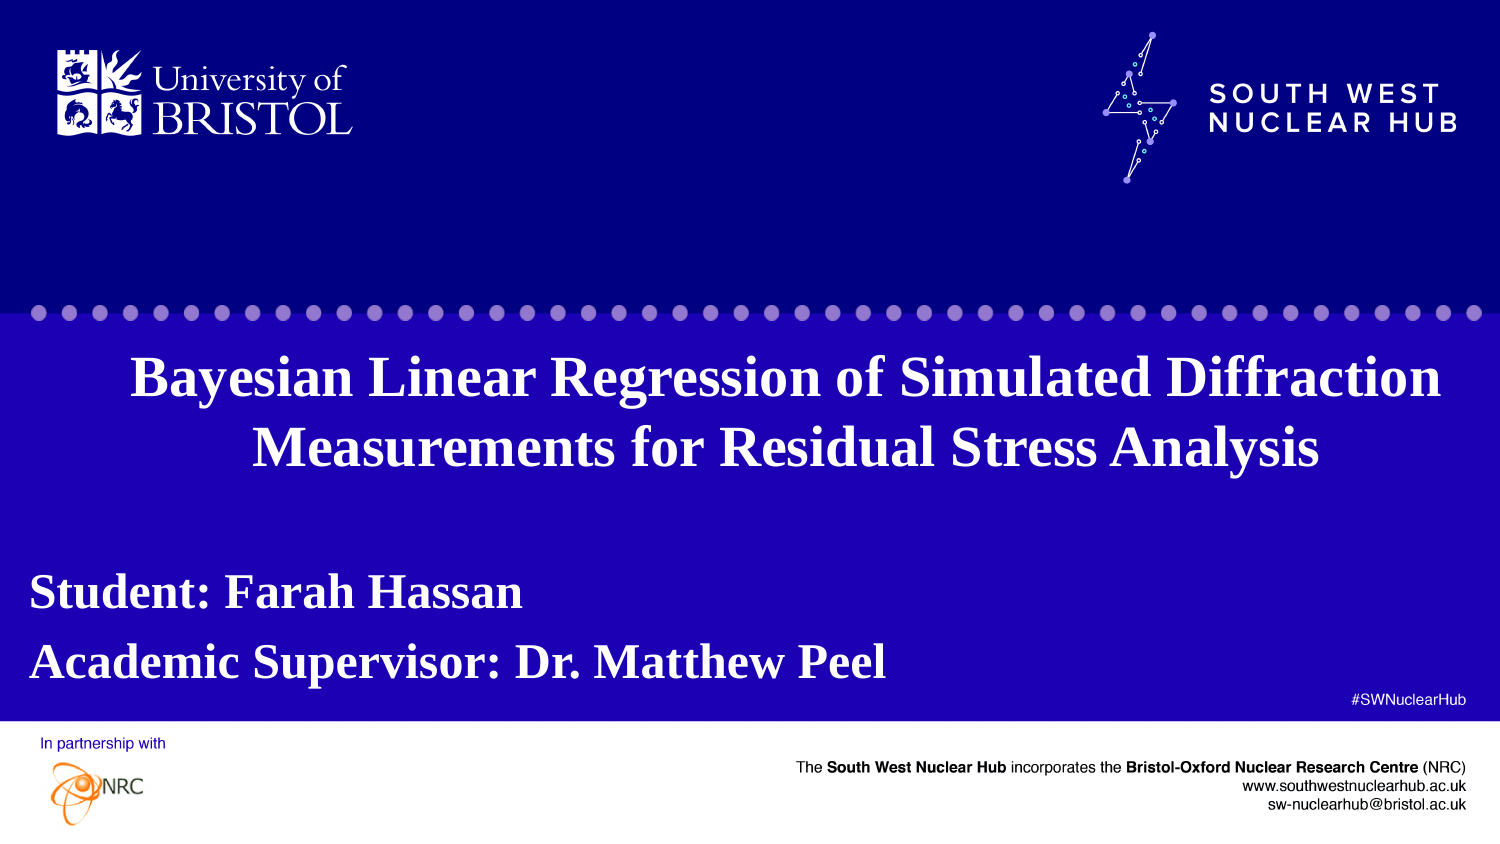

Bayesian Linear Regression of Simulated Diffraction Measurements for Residual Stress Analysis

Student: Farah Hassan
Academic Supervisor: Dr. Matthew Peel